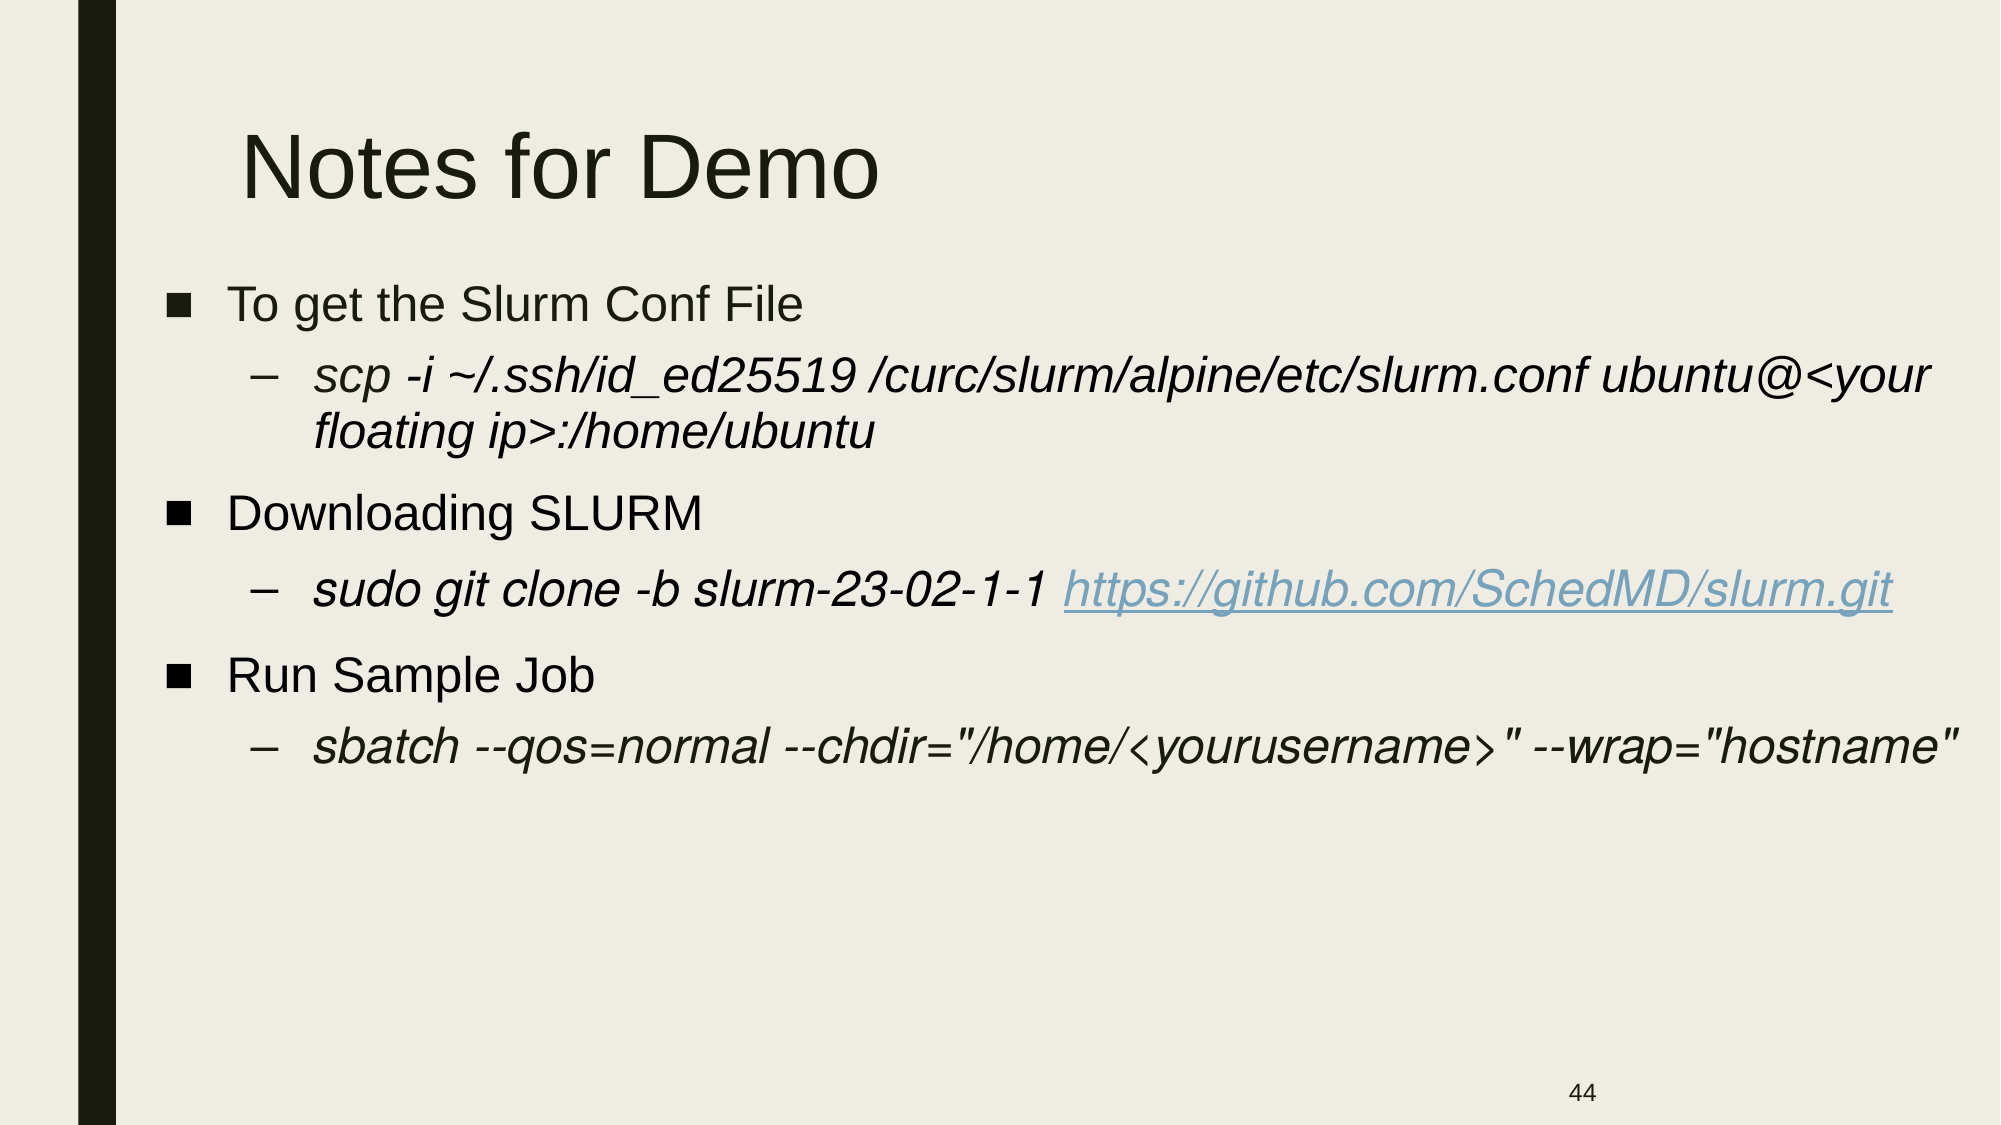

# Notes for Demo
To get the Slurm Conf File
scp -i ~/.ssh/id_ed25519 /curc/slurm/alpine/etc/slurm.conf ubuntu@<your floating ip>:/home/ubuntu
Downloading SLURM
sudo git clone -b slurm-23-02-1-1 https://github.com/SchedMD/slurm.git
Run Sample Job
sbatch --qos=normal --chdir="/home/<yourusername>" --wrap="hostname"

44